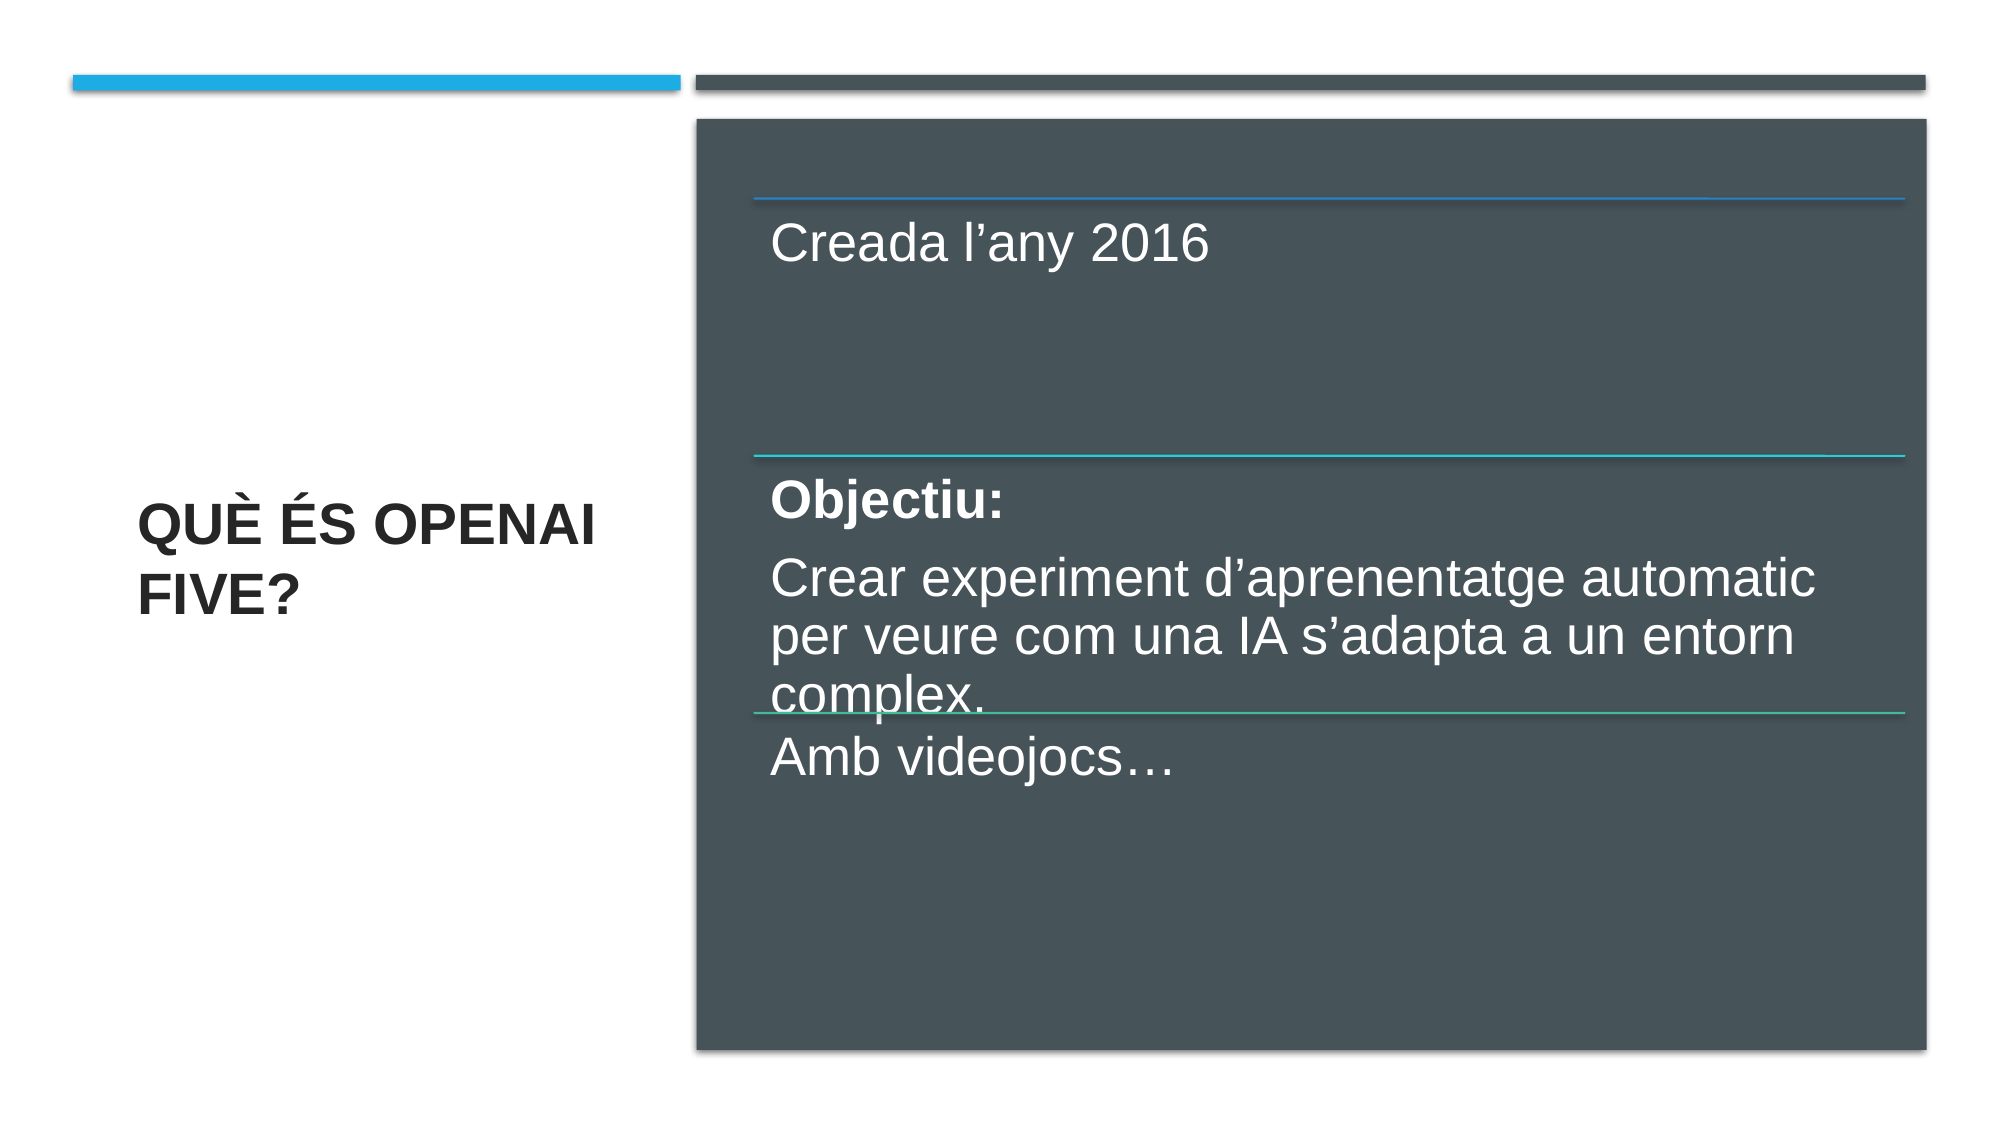

# Què és openAI five?
Creada l’any 2016
Objectiu:
Crear experiment d’aprenentatge automatic per veure com una IA s’adapta a un entorn complex.
Amb videojocs…